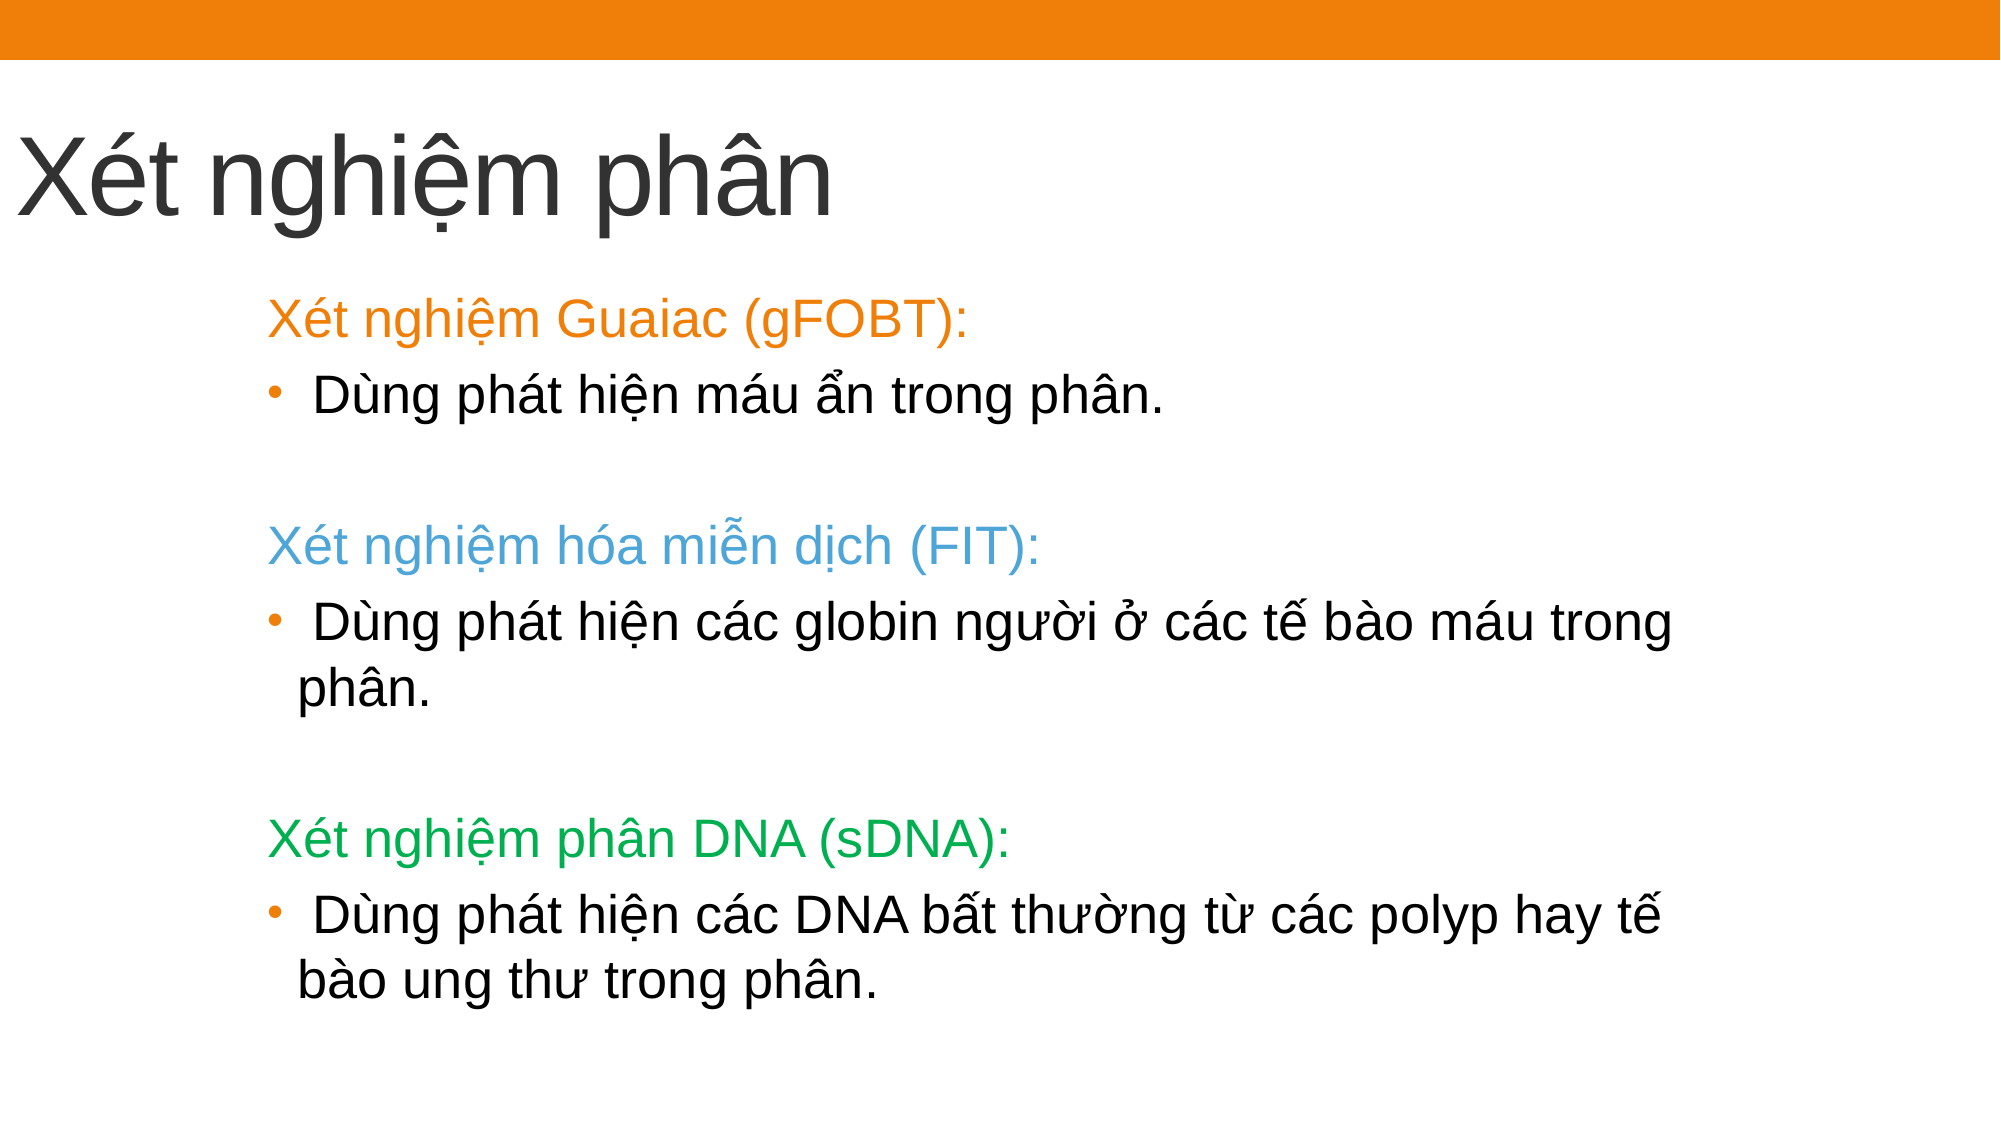

# Xét nghiệm phân
Xét nghiệm Guaiac (gFOBT):
 Dùng phát hiện máu ẩn trong phân.

Xét nghiệm hóa miễn dịch (FIT):
 Dùng phát hiện các globin người ở các tế bào máu trong phân.

Xét nghiệm phân DNA (sDNA):
 Dùng phát hiện các DNA bất thường từ các polyp hay tế bào ung thư trong phân.